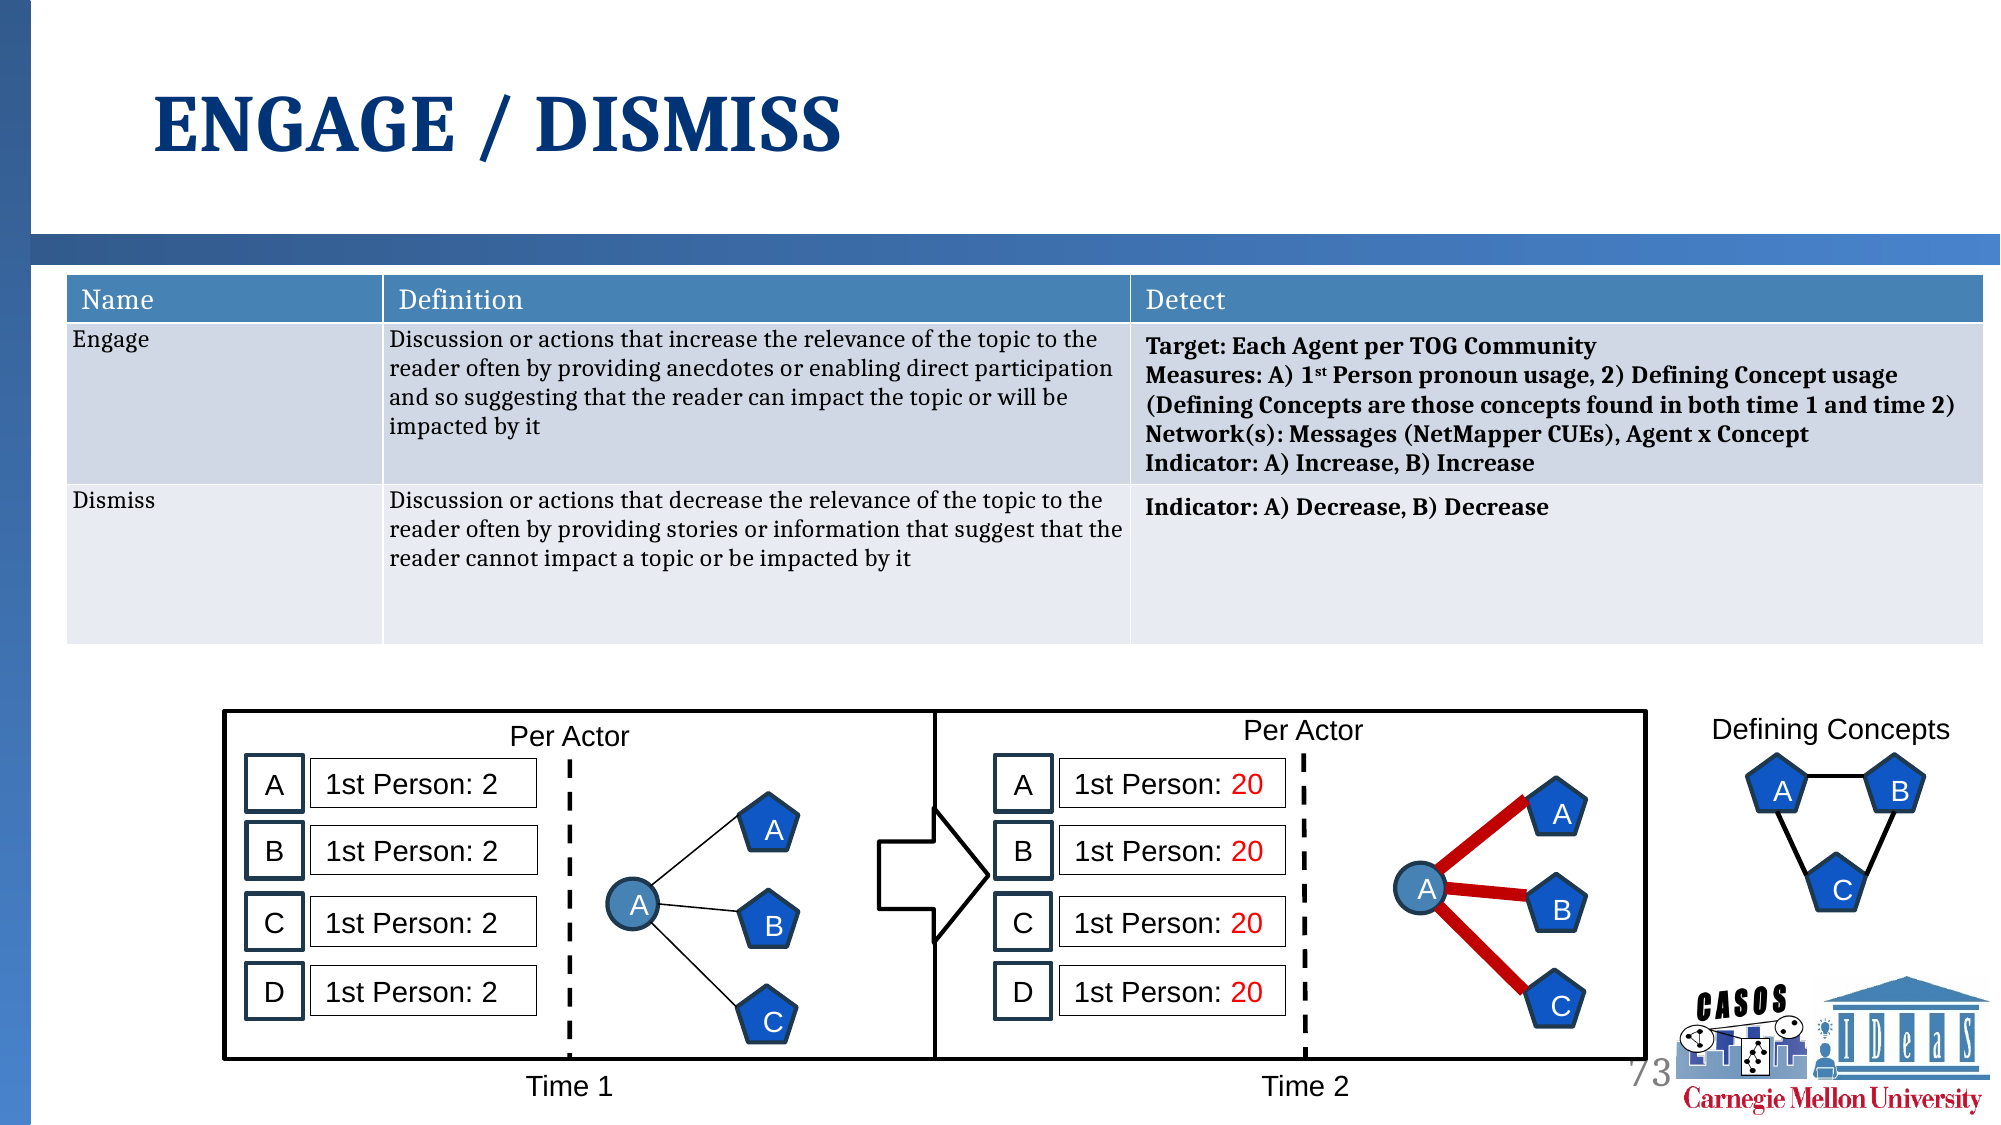

# ENGAGE / DISMISS
| Name | Definition | Detect |
| --- | --- | --- |
| Engage | Discussion or actions that increase the relevance of the topic to the reader often by providing anecdotes or enabling direct participation and so suggesting that the reader can impact the topic or will be impacted by it | Target: Each Agent per TOG Community Measures: A) 1st Person pronoun usage, 2) Defining Concept usage (Defining Concepts are those concepts found in both time 1 and time 2) Network(s): Messages (NetMapper CUEs), Agent x Concept Indicator: A) Increase, B) Increase |
| Dismiss | Discussion or actions that decrease the relevance of the topic to the reader often by providing stories or information that suggest that the reader cannot impact a topic or be impacted by it | Indicator: A) Decrease, B) Decrease |
Defining Concepts
A
B
C
Per Actor
Per Actor

A
A
1st Person: 2
1st Person: 20
A
A

B
B
1st Person: 2
1st Person: 20
A
B
A
B
C
C
1st Person: 2
1st Person: 20
D
D
1st Person: 2
1st Person: 20
C
C
73
Time 2
Time 1